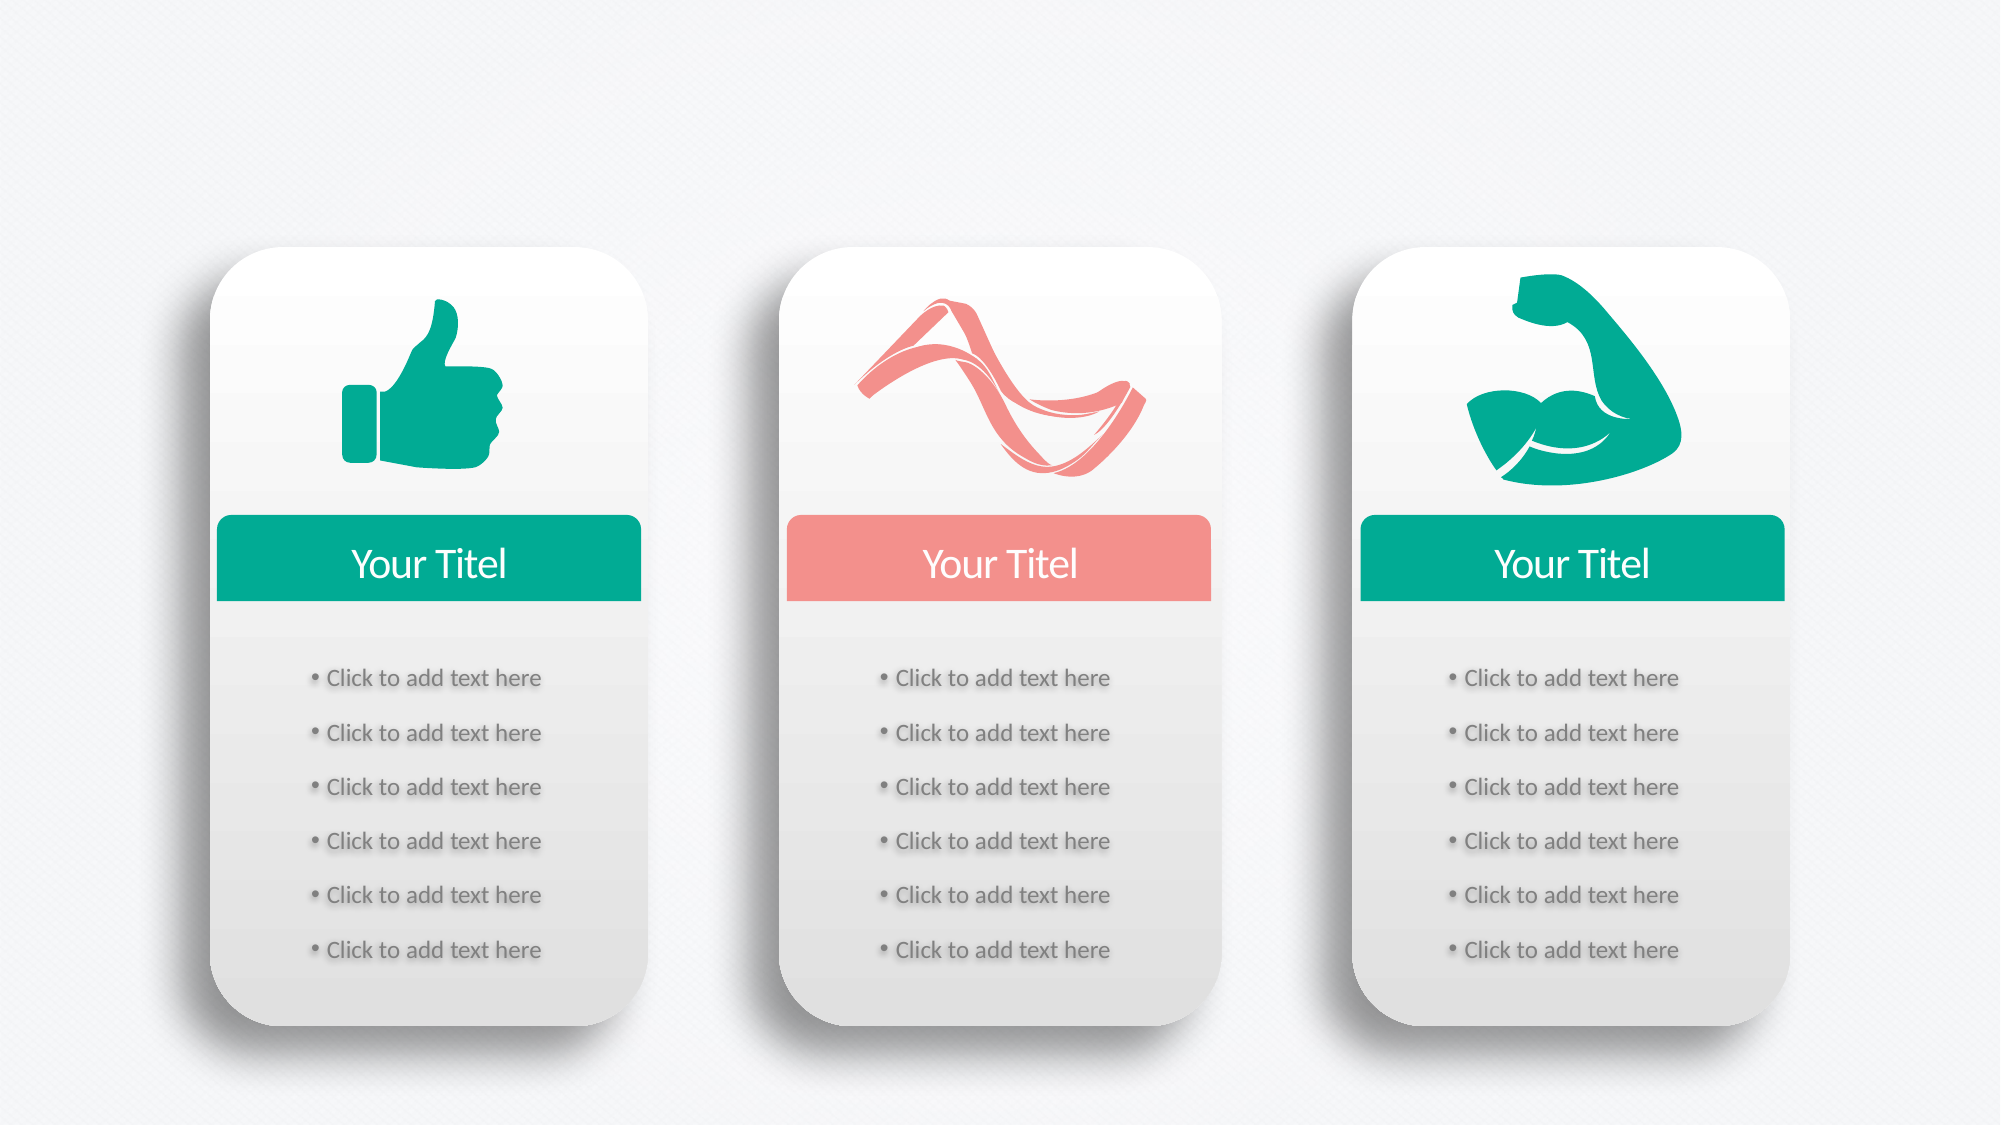

Your Titel
Click to add text here
Click to add text here
Click to add text here
Click to add text here
Click to add text here
Click to add text here

Your Titel
Click to add text here
Click to add text here
Click to add text here
Click to add text here
Click to add text here
Click to add text here

Your Titel
Click to add text here
Click to add text here
Click to add text here
Click to add text here
Click to add text here
Click to add text here